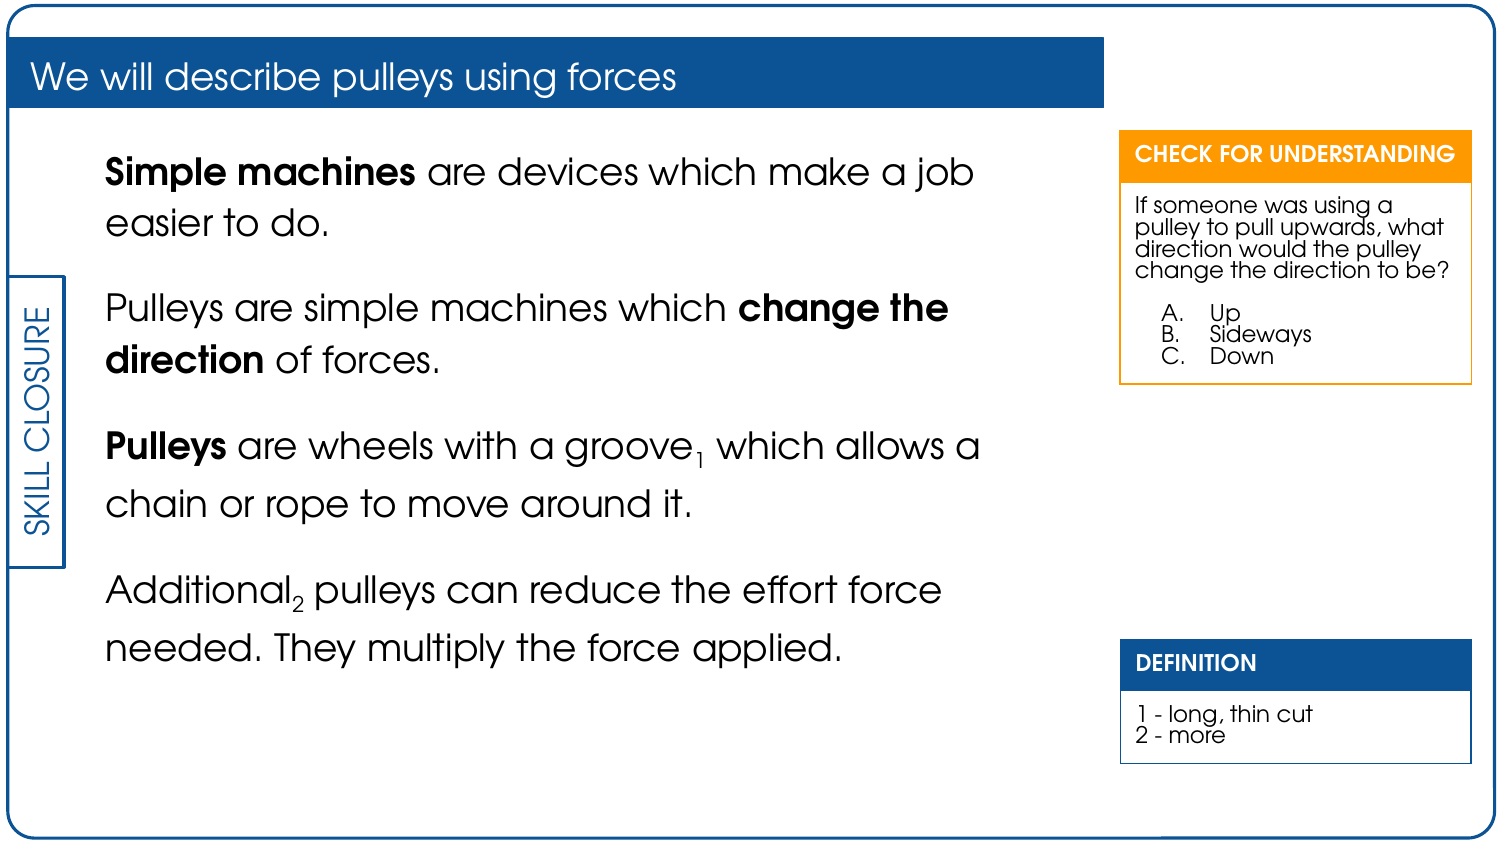

We will describe pulleys using forces
Simple machines are devices which make a job easier to do.
Pulleys are simple machines which change the direction of forces.
Pulleys are wheels with a groove1 which allows a chain or rope to move around it.
Additional2 pulleys can reduce the effort force needed. They multiply the force applied.
| CHECK FOR UNDERSTANDING |
| --- |
| If someone was using a pulley to pull upwards, what direction would the pulley change the direction to be? Up Sideways Down |
| DEFINITION |
| --- |
| 1 - long, thin cut 2 - more |